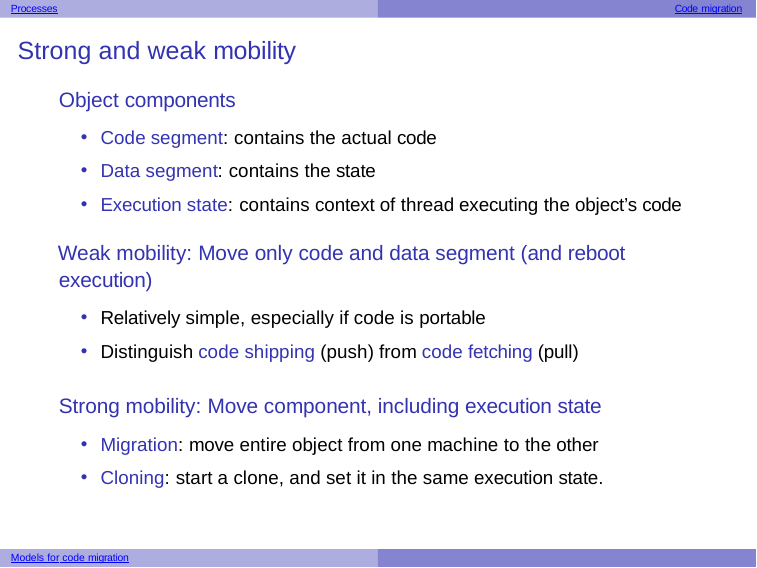

Processes
Code migration
Strong and weak mobility
Object components
Code segment: contains the actual code
Data segment: contains the state
Execution state: contains context of thread executing the object’s code

Weak mobility: Move only code and data segment (and reboot execution)
Relatively simple, especially if code is portable
Distinguish code shipping (push) from code fetching (pull)

Strong mobility: Move component, including execution state
Migration: move entire object from one machine to the other
Cloning: start a clone, and set it in the same execution state.

Models for code migration